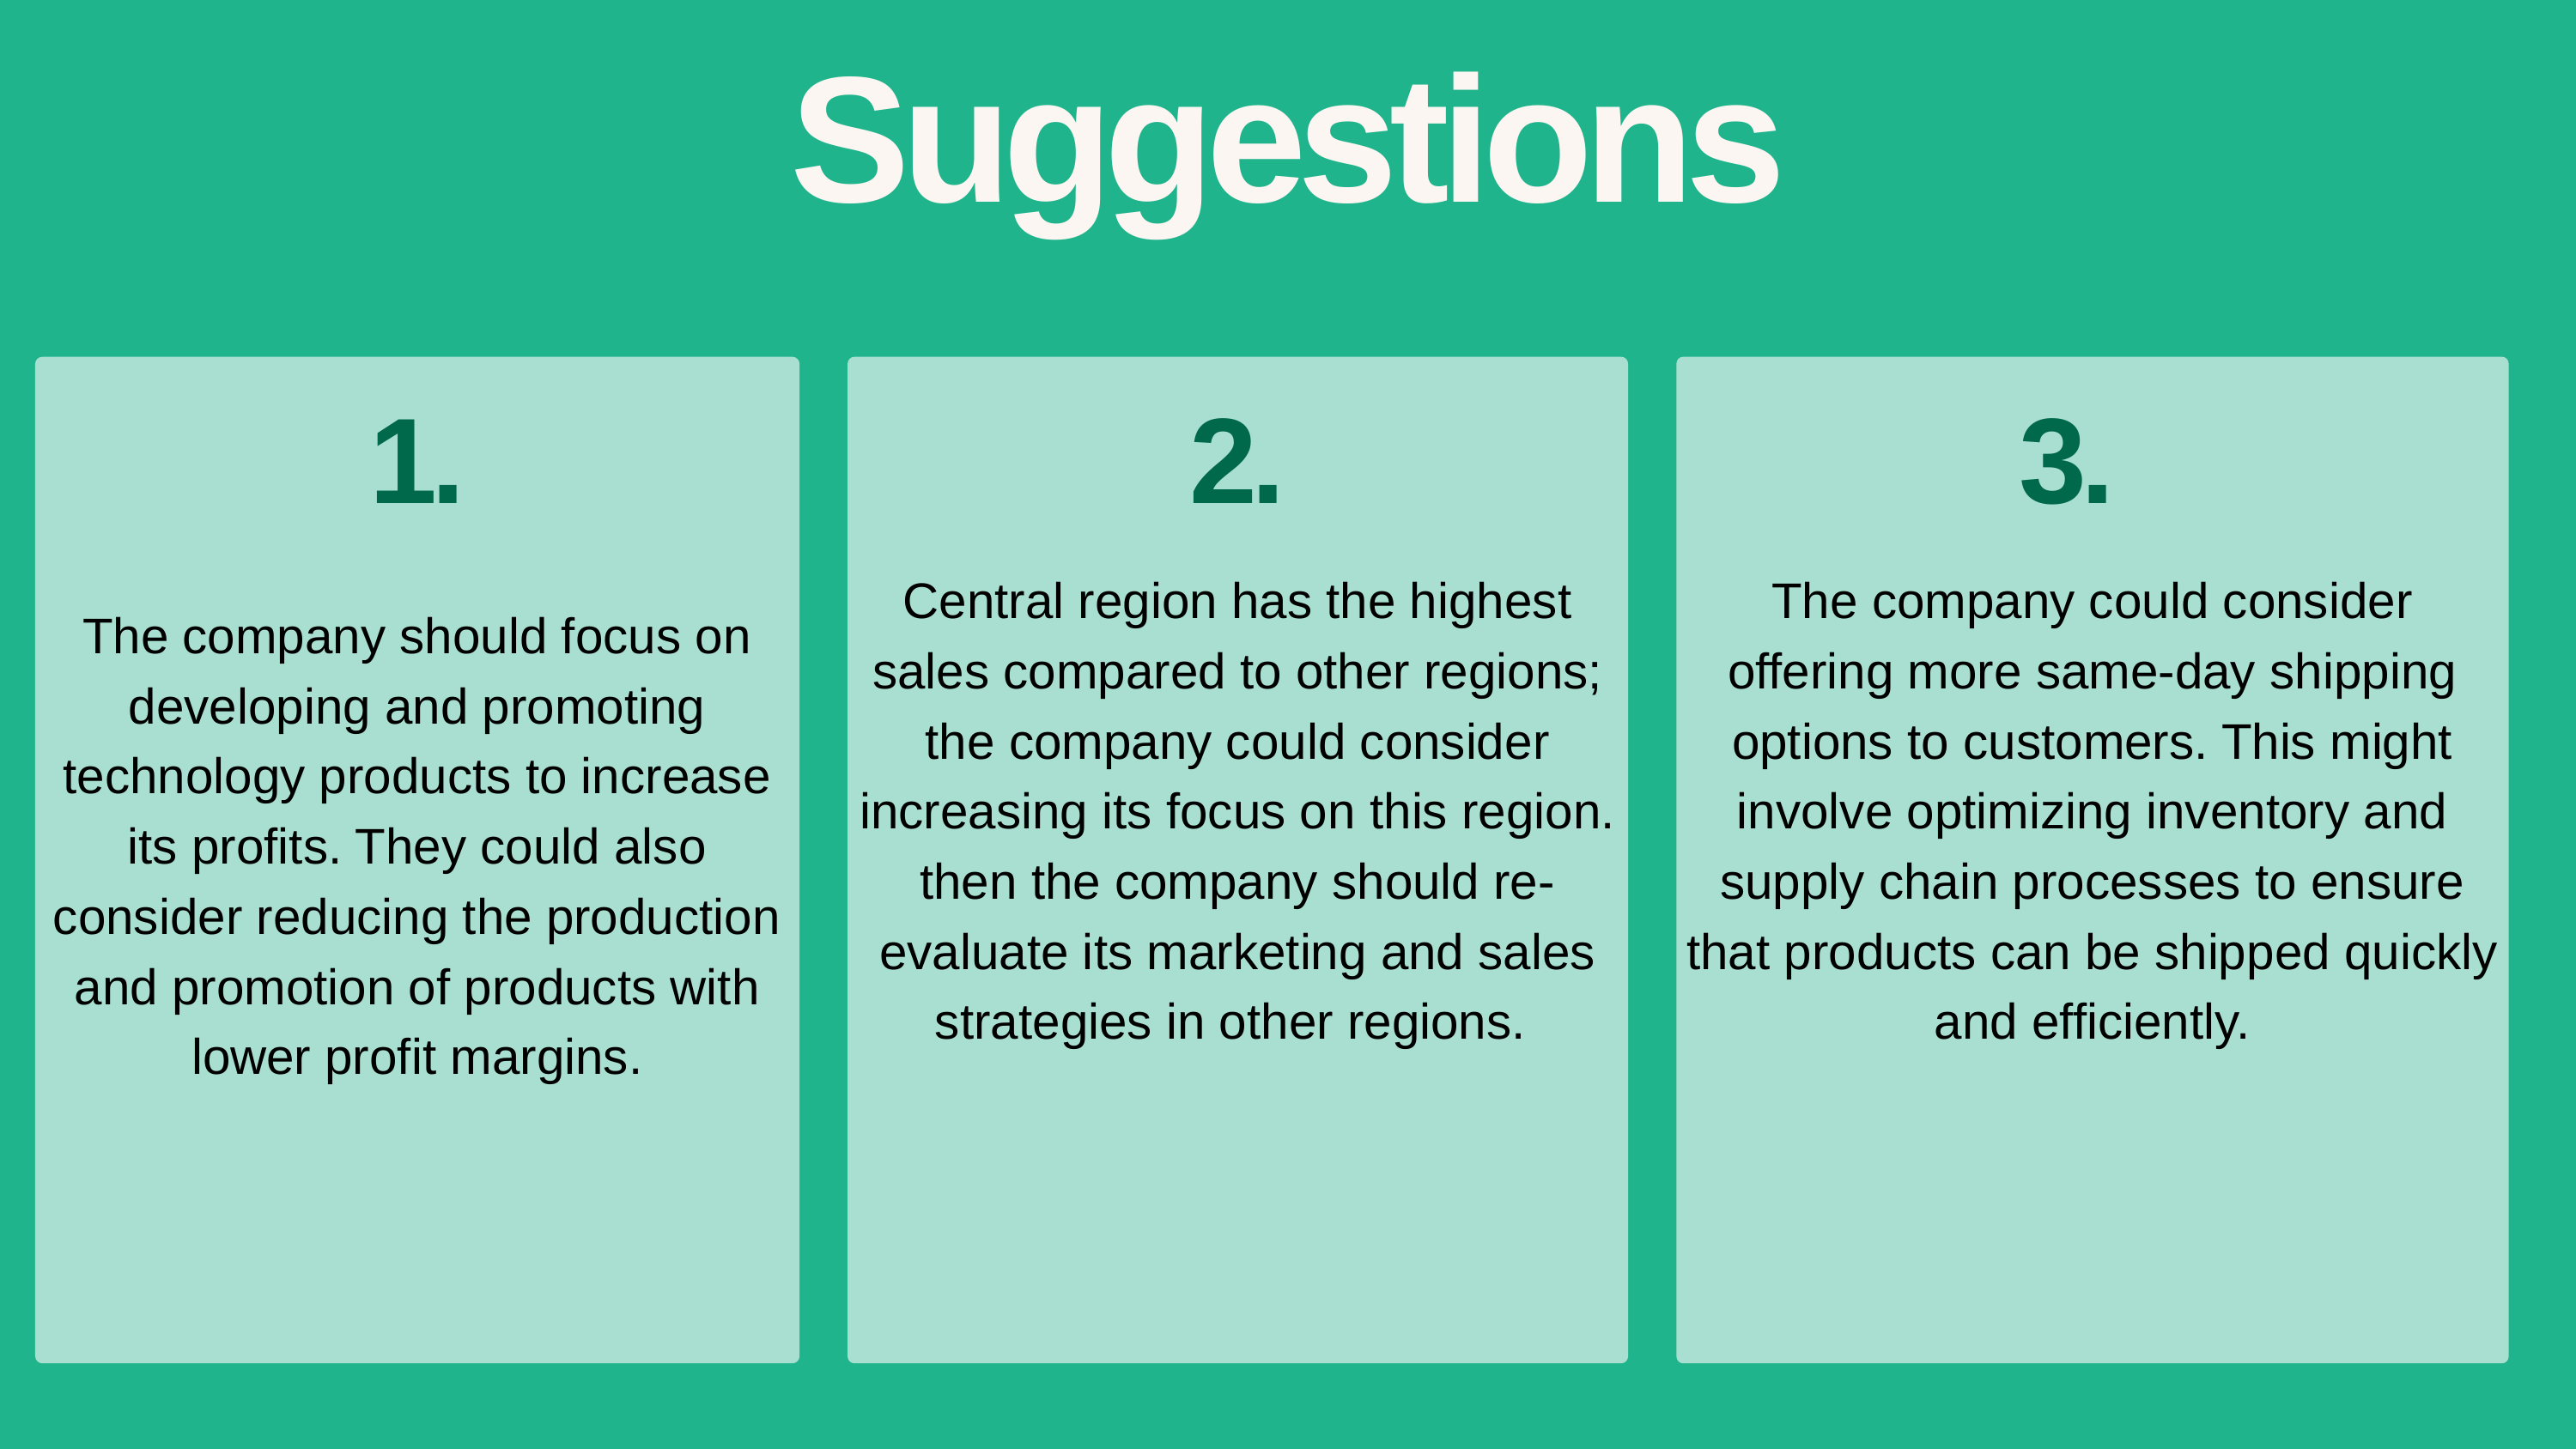

Suggestions

The company should focus on developing and promoting technology products to increase its profits. They could also consider reducing the production and promotion of products with lower profit margins.

Central region has the highest sales compared to other regions; the company could consider increasing its focus on this region. then the company should re-evaluate its marketing and sales strategies in other regions.

The company could consider offering more same-day shipping options to customers. This might involve optimizing inventory and supply chain processes to ensure that products can be shipped quickly and efficiently.

1.
2.
3.